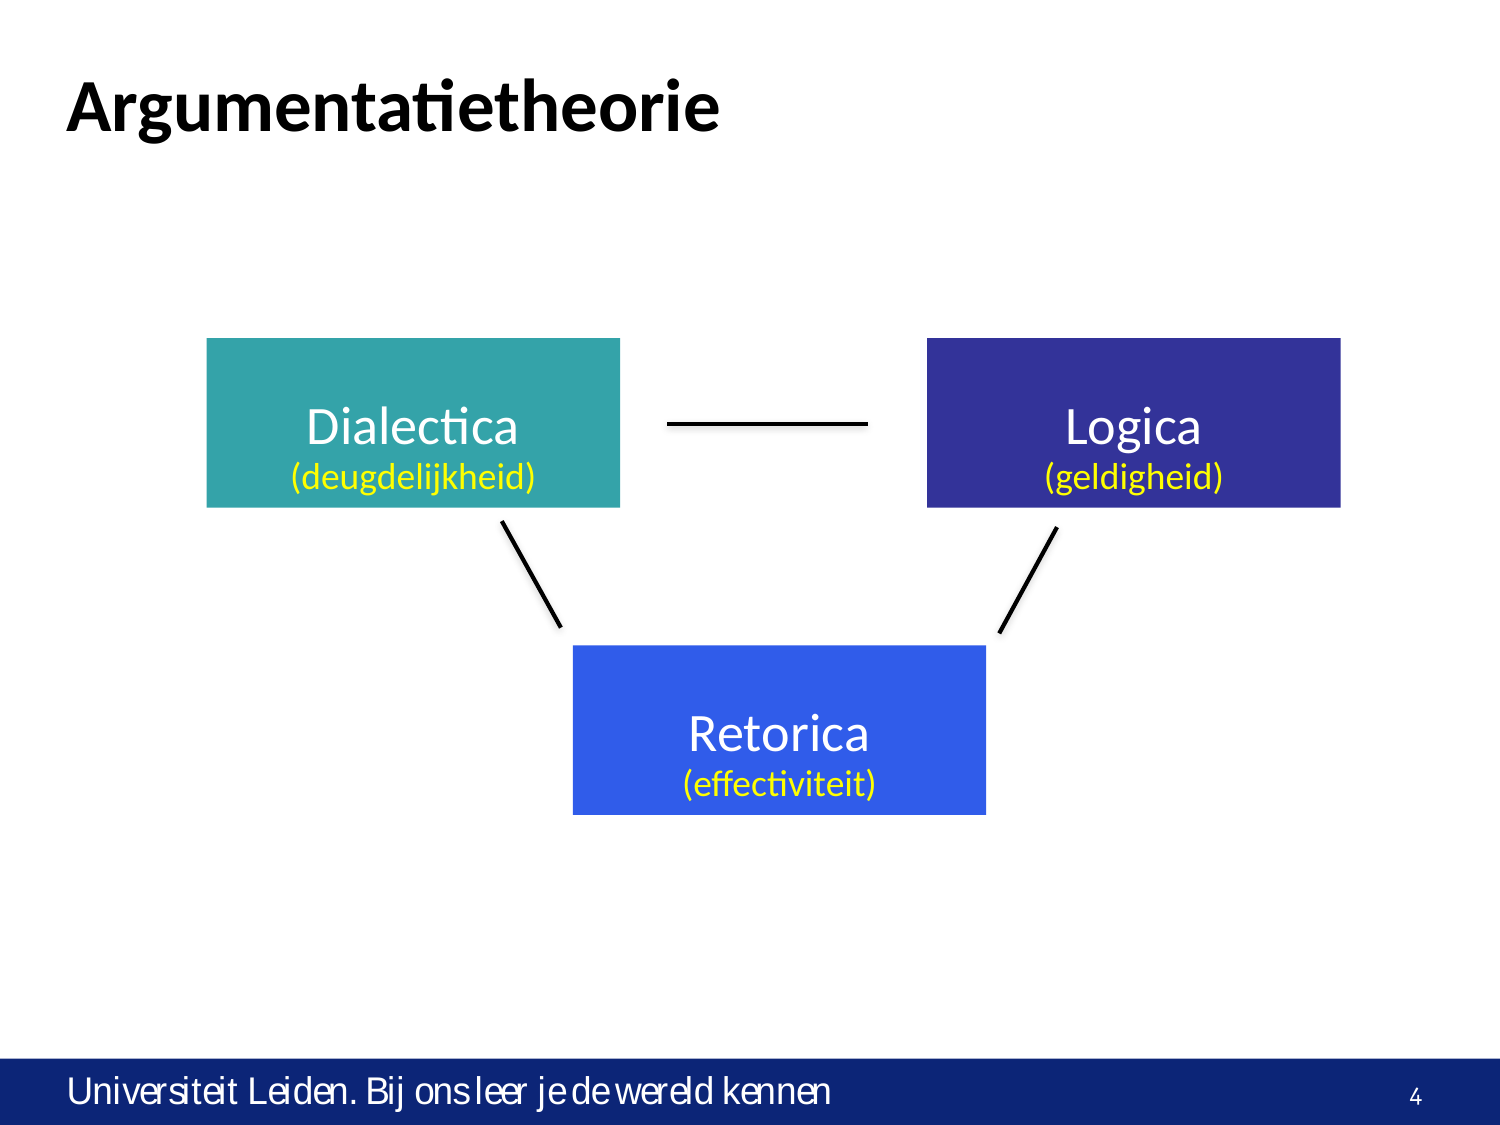

# Argumentatietheorie

Dialectica

Logica

(deugdelijkheid)
(geldigheid)

Retorica

(effectiviteit)